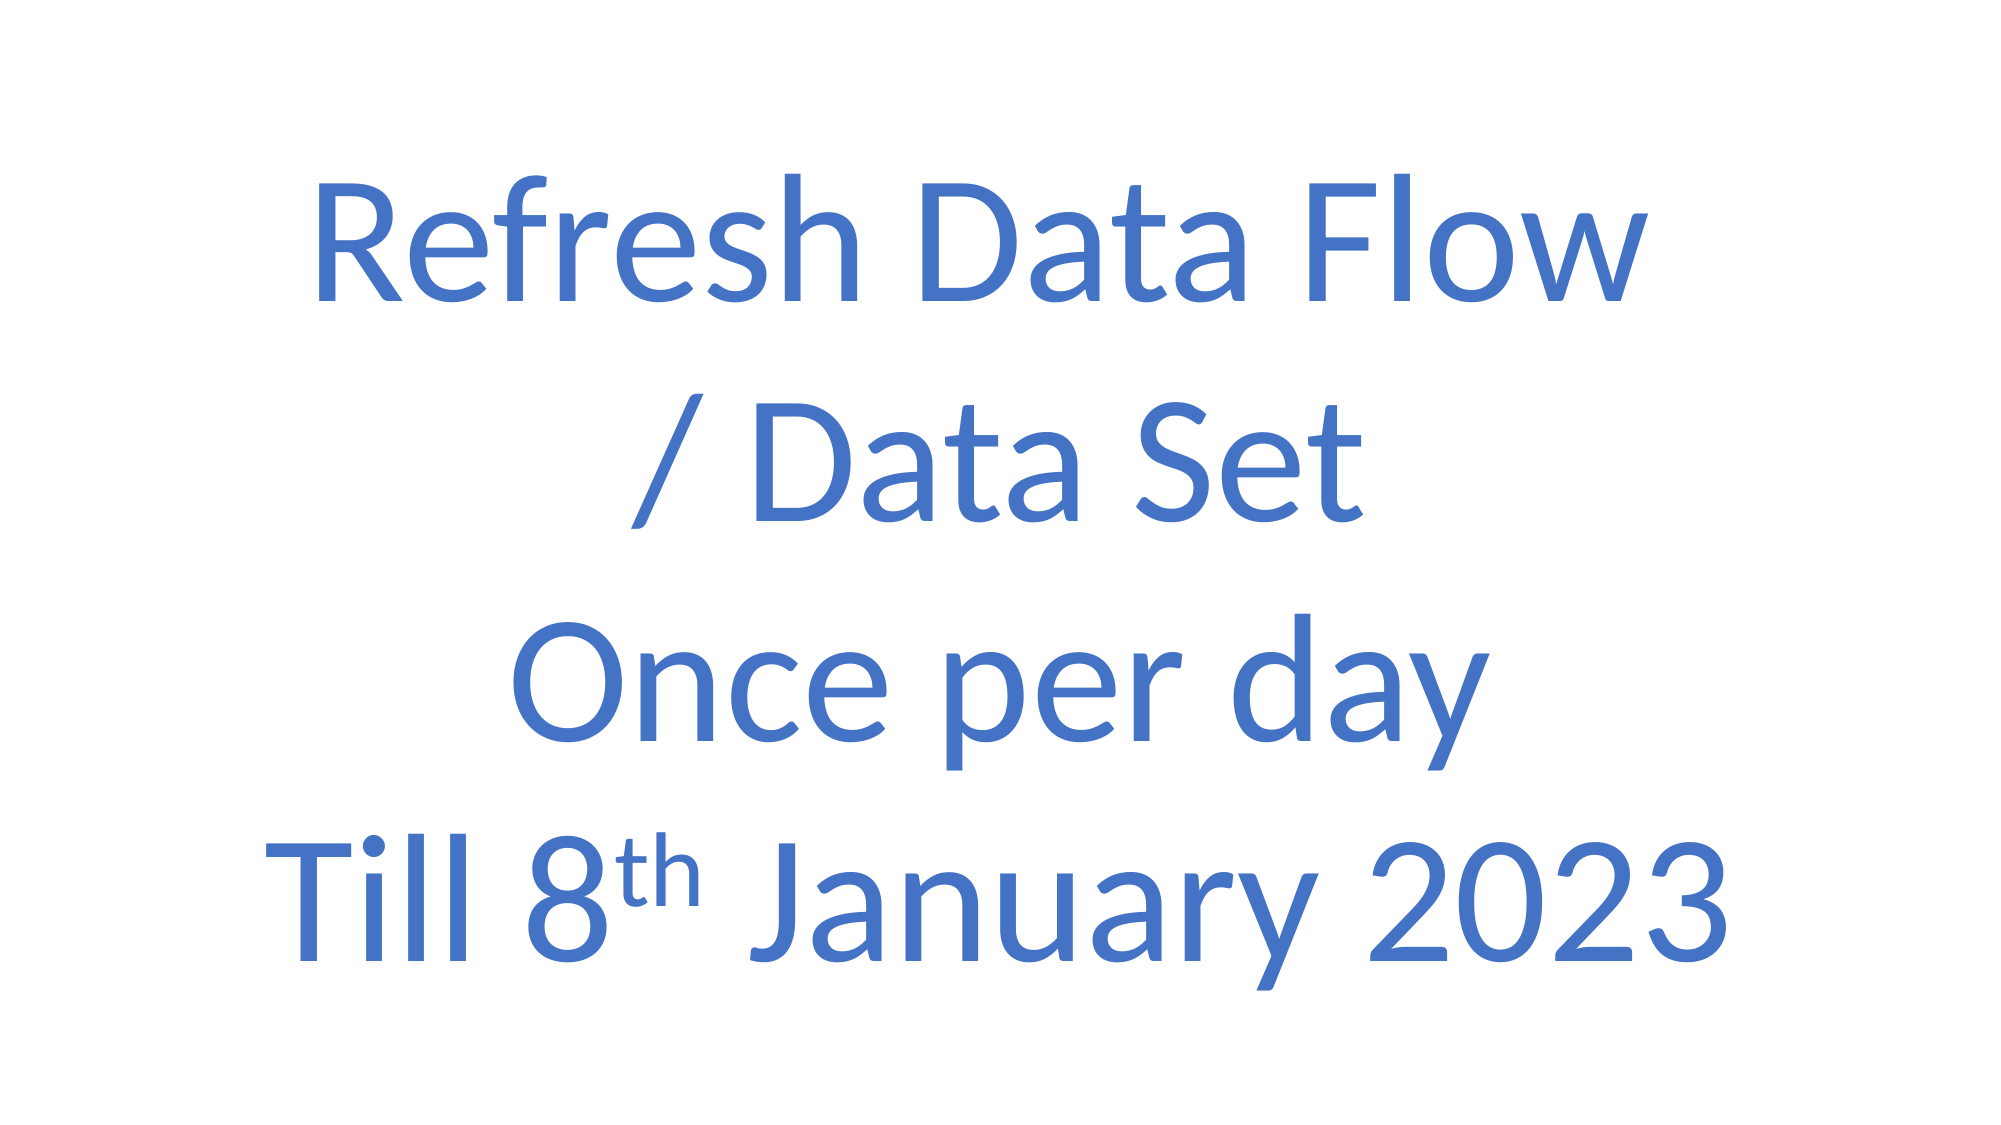

Refresh Data Flow
/ Data Set
Once per day
Till 8th January 2023